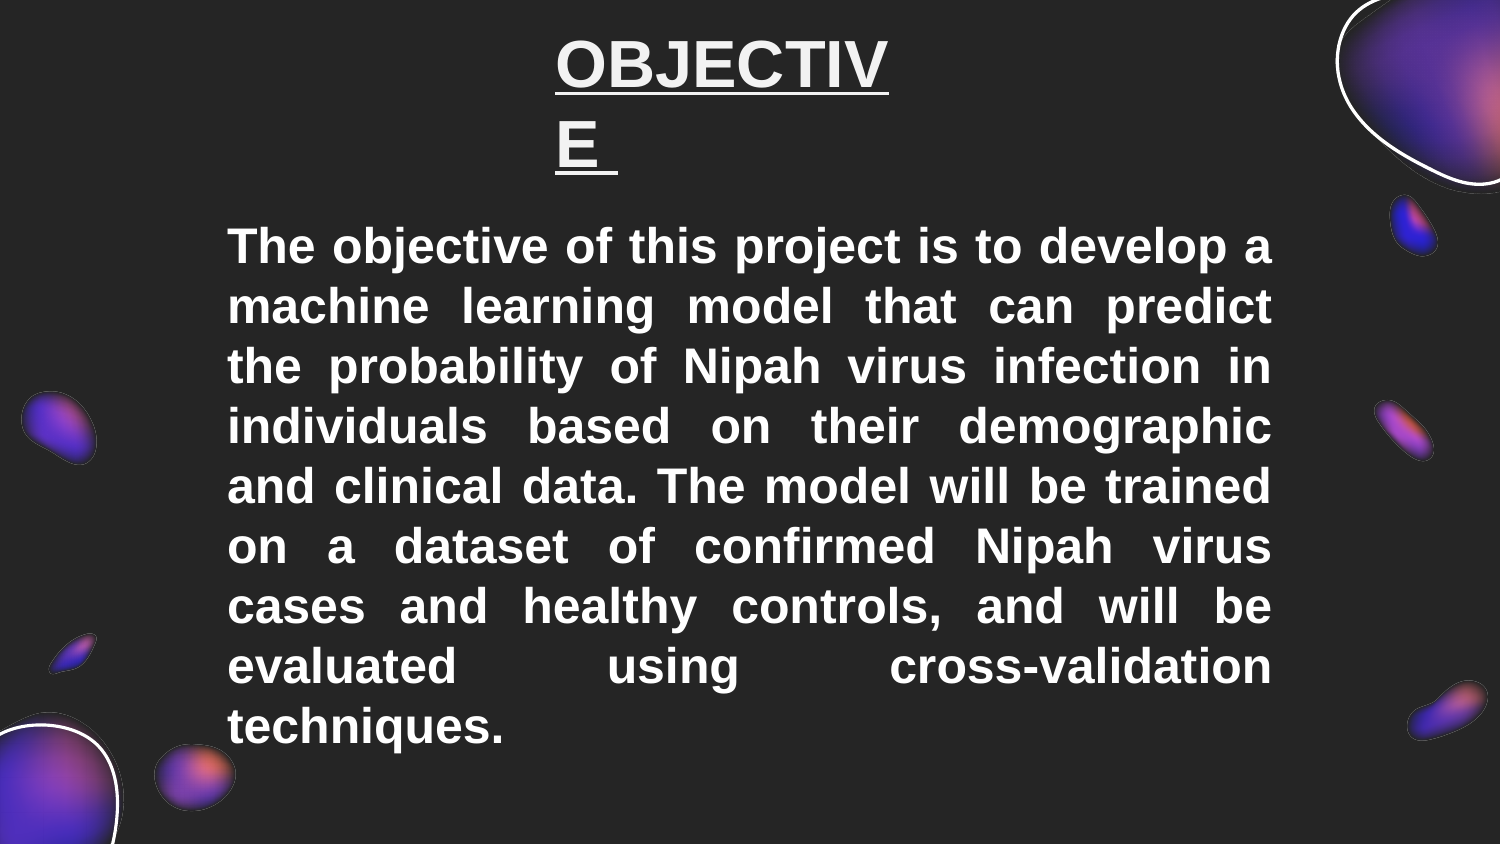

# OBJECTIVE

Data collection: Collect demographic and clinical data from confirmed Nipah virus cases and healthy controls.
Data preprocessing: Clean and preprocess the data to remove missing values, outliers, and other errors.
Feature engineering: Extract relevant features from the data that can be used to predict Nipah virus infection.
Model selection: Select an appropriate machine learning algorithm for the task.
Model training: Train the selected model on the preprocessed data.
Model evaluation: Evaluate the performance of the model using cross-validation techniques.
Model deployment: Deploy the trained model to a web application or other platform for use by healthcare professionals.

The objective of this project is to develop a machine learning model that can predict the probability of Nipah virus infection in individuals based on their demographic and clinical data. The model will be trained on a dataset of confirmed Nipah virus cases and healthy controls, and will be evaluated using cross-validation techniques.